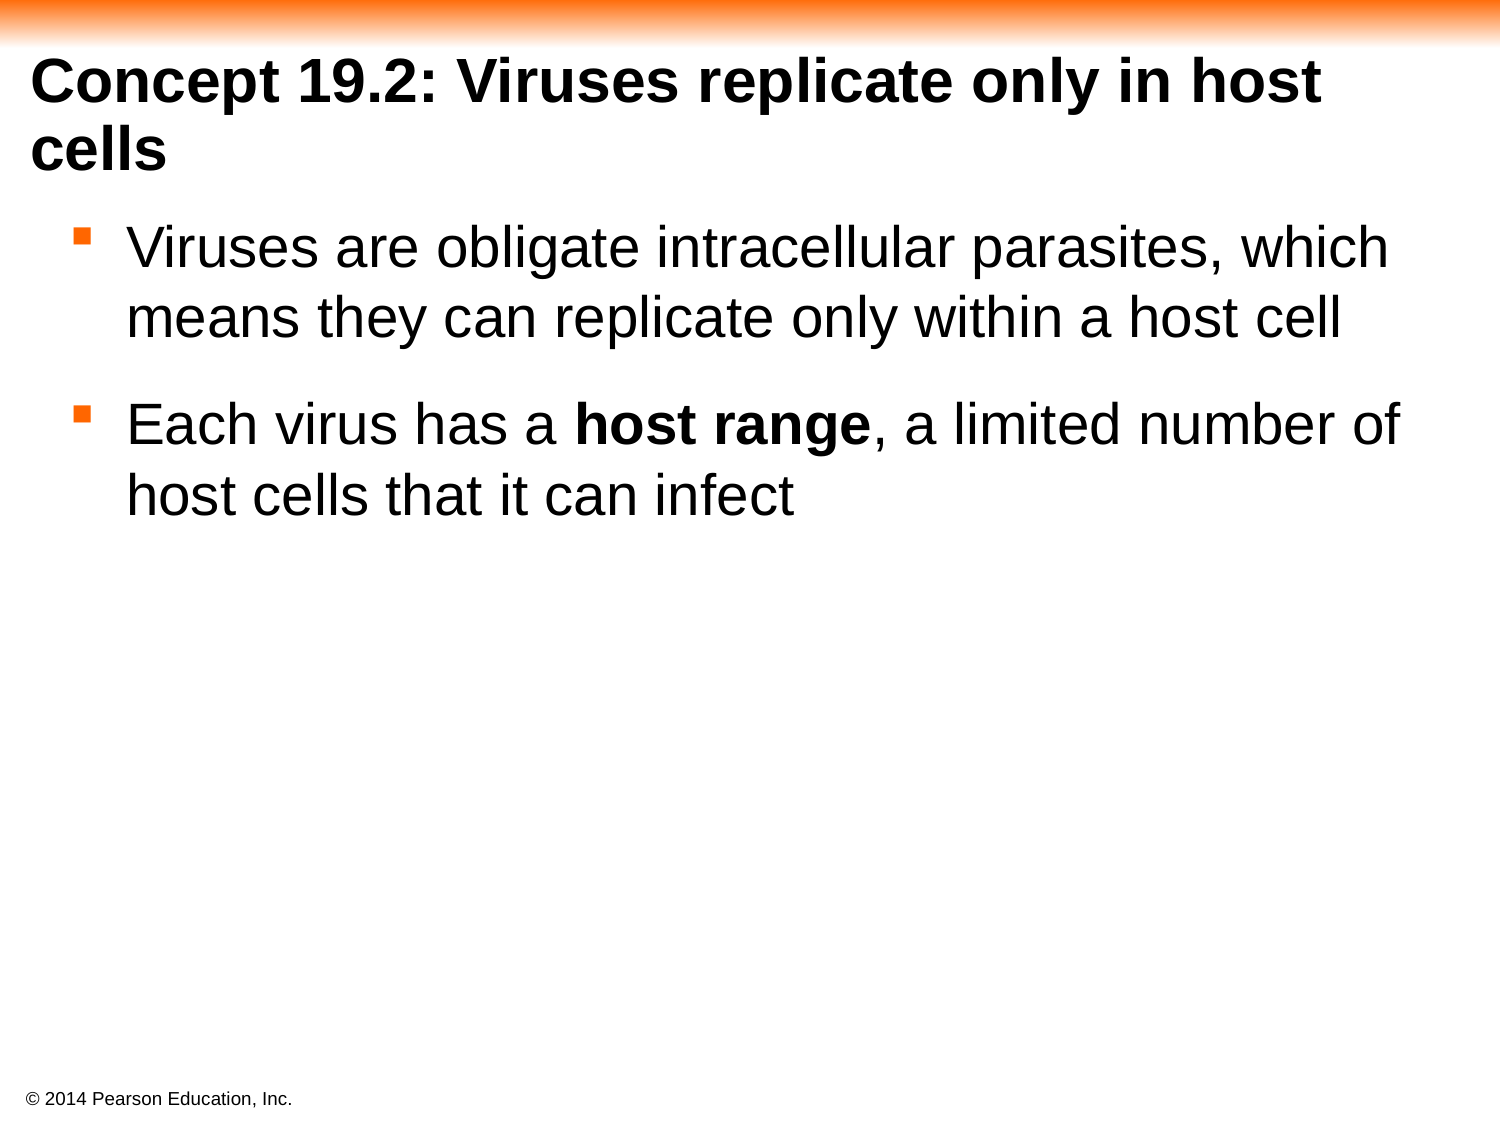

# Concept 19.2: Viruses replicate only in host cells
Viruses are obligate intracellular parasites, which means they can replicate only within a host cell
Each virus has a host range, a limited number of host cells that it can infect